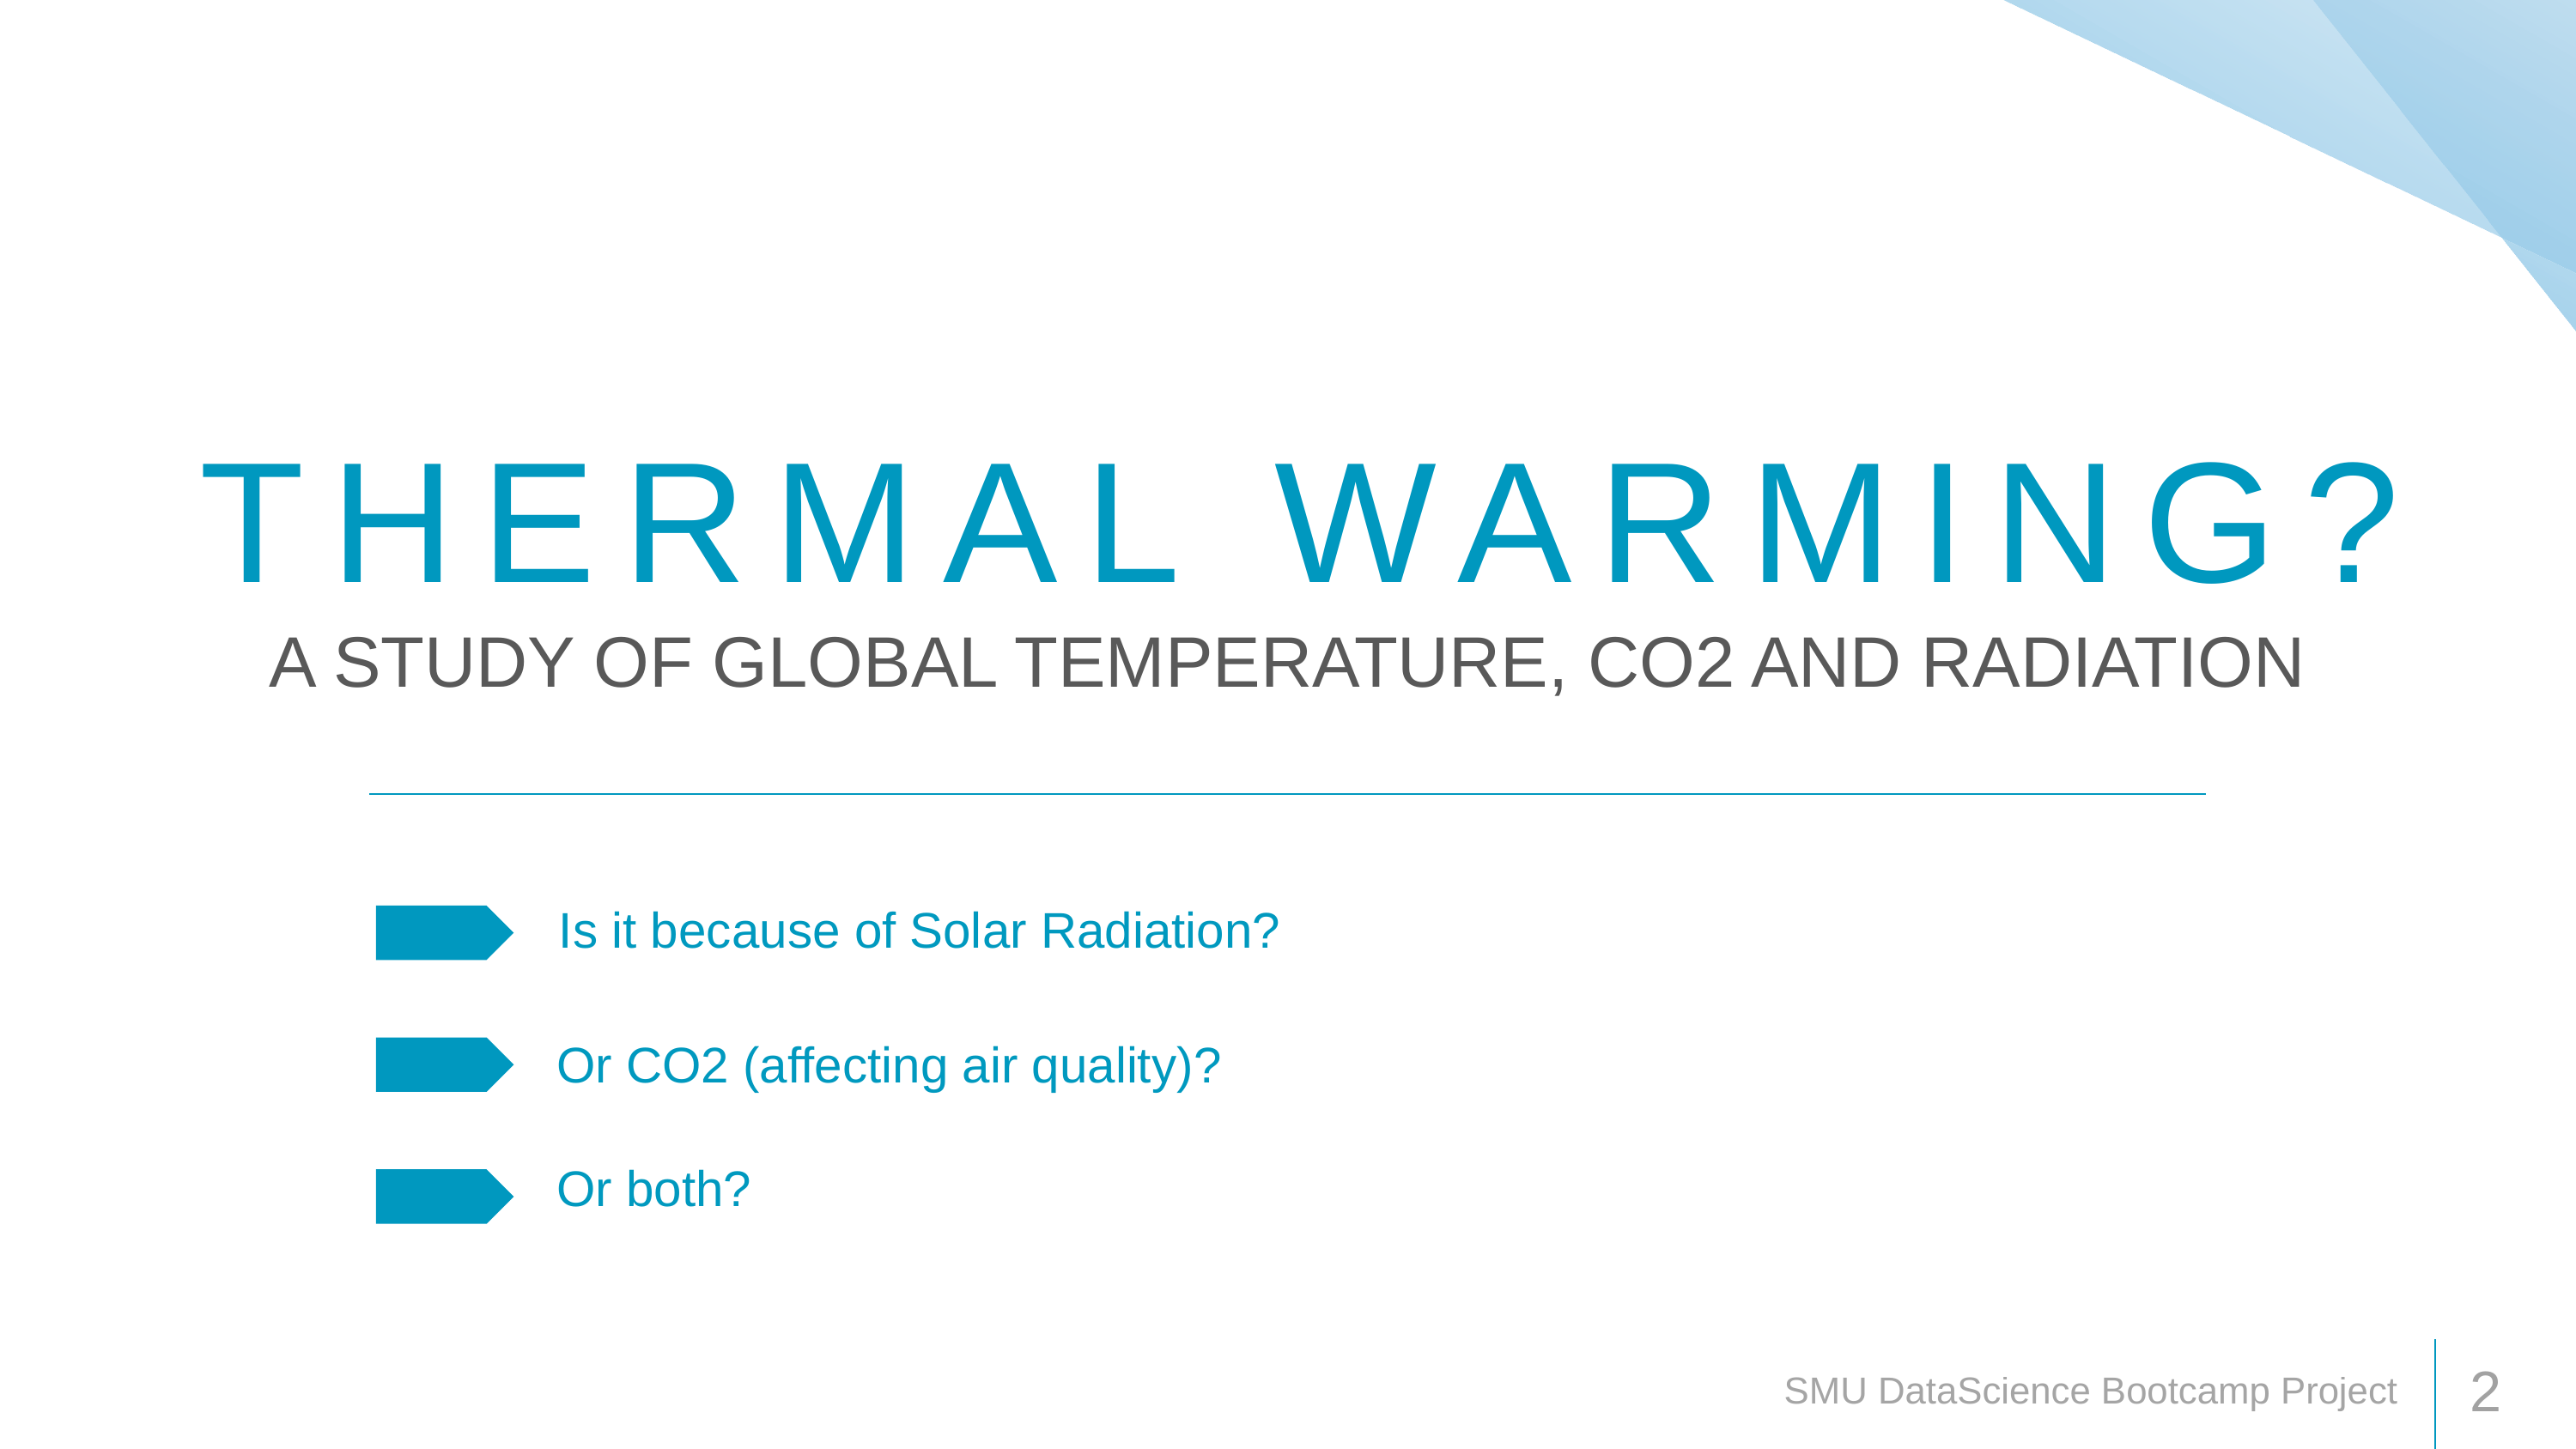

# THERMAL WARMING?
A STUDY OF GLOBAL TEMPERATURE, CO2 AND RADIATION

Is it because of Solar Radiation?

Or CO2 (affecting air quality)?

Or both?

SMU DataScience Bootcamp Project
2